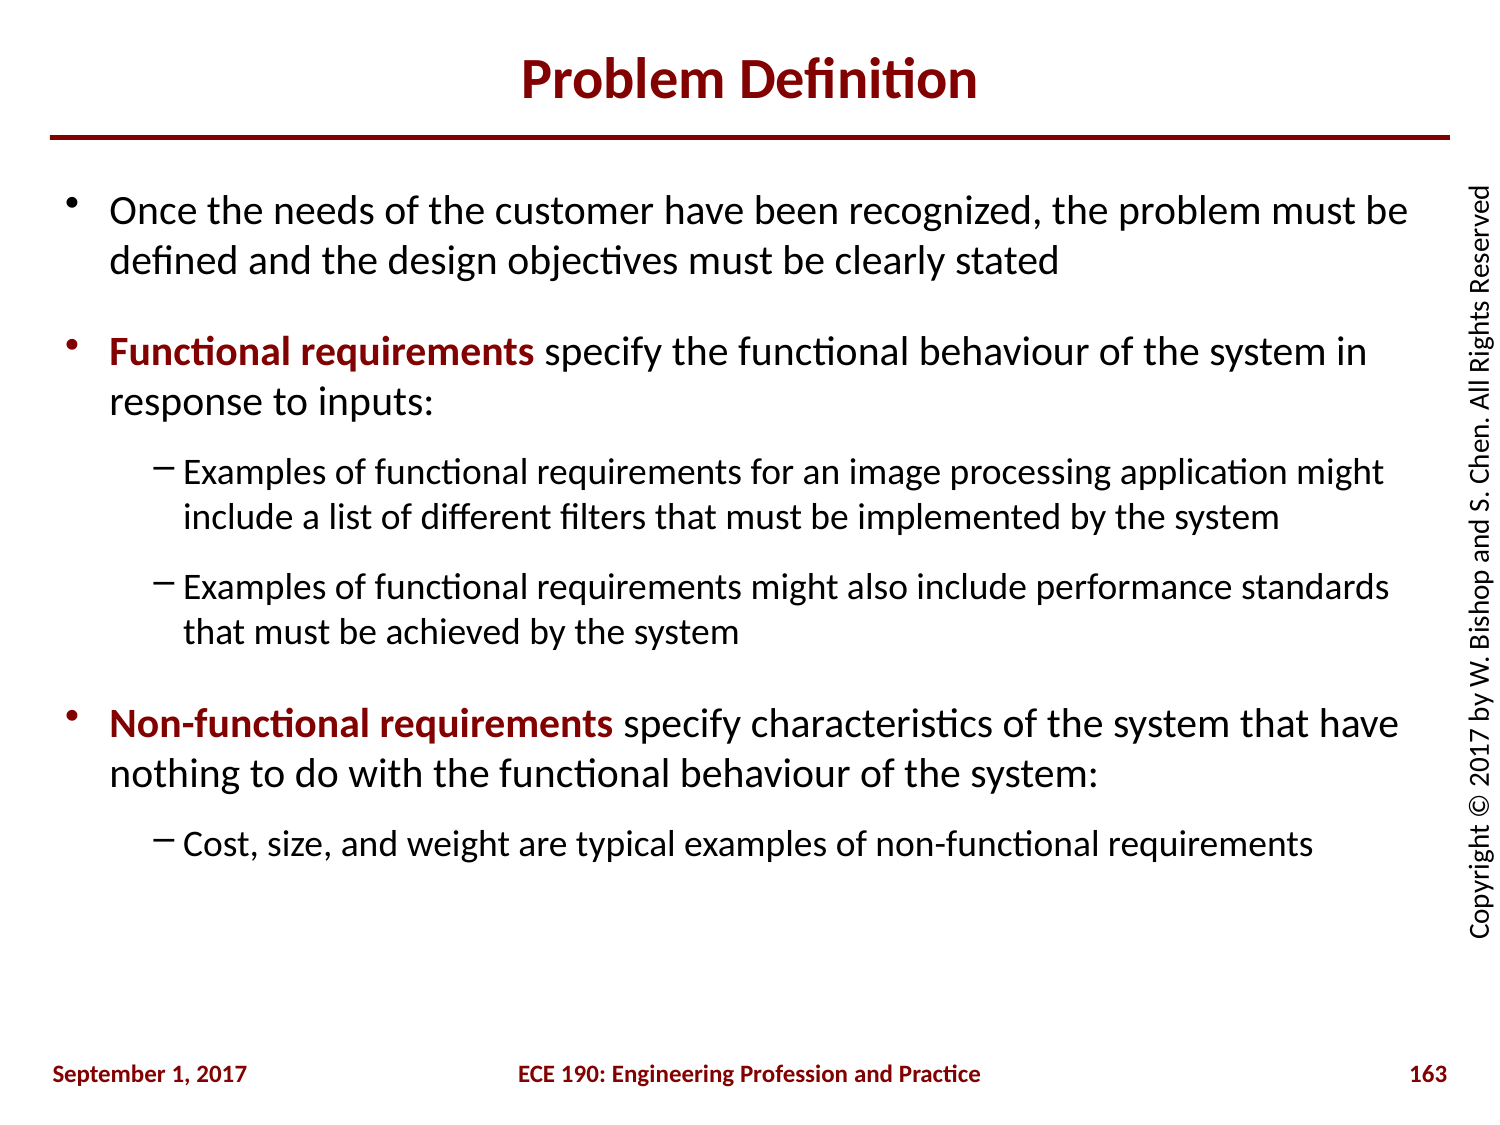

# Problem Definition
Once the needs of the customer have been recognized, the problem must be defined and the design objectives must be clearly stated
Functional requirements specify the functional behaviour of the system in response to inputs:
Examples of functional requirements for an image processing application might include a list of different filters that must be implemented by the system
Examples of functional requirements might also include performance standards that must be achieved by the system
Non-functional requirements specify characteristics of the system that have nothing to do with the functional behaviour of the system:
Cost, size, and weight are typical examples of non-functional requirements

September 1, 2017
ECE 190: Engineering Profession and Practice
163